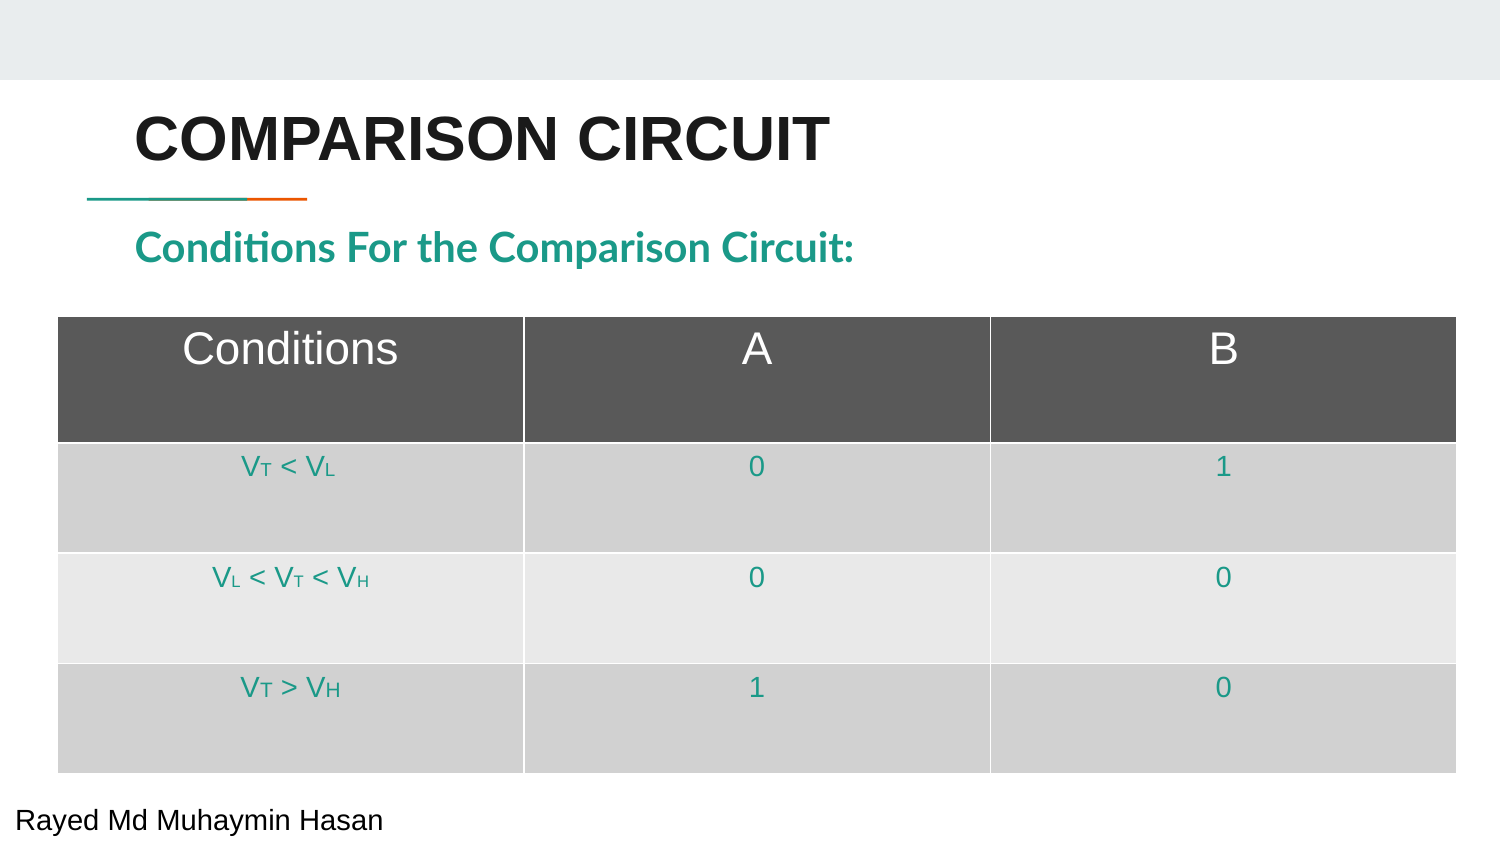

# COMPARISON CIRCUIT
Conditions For the Comparison Circuit:

| Conditions | A | B |
| --- | --- | --- |
| VT < VL | 0 | 1 |
| VL < VT < VH | 0 | 0 |
| VT > VH | 1 | 0 |
Rayed Md Muhaymin Hasan